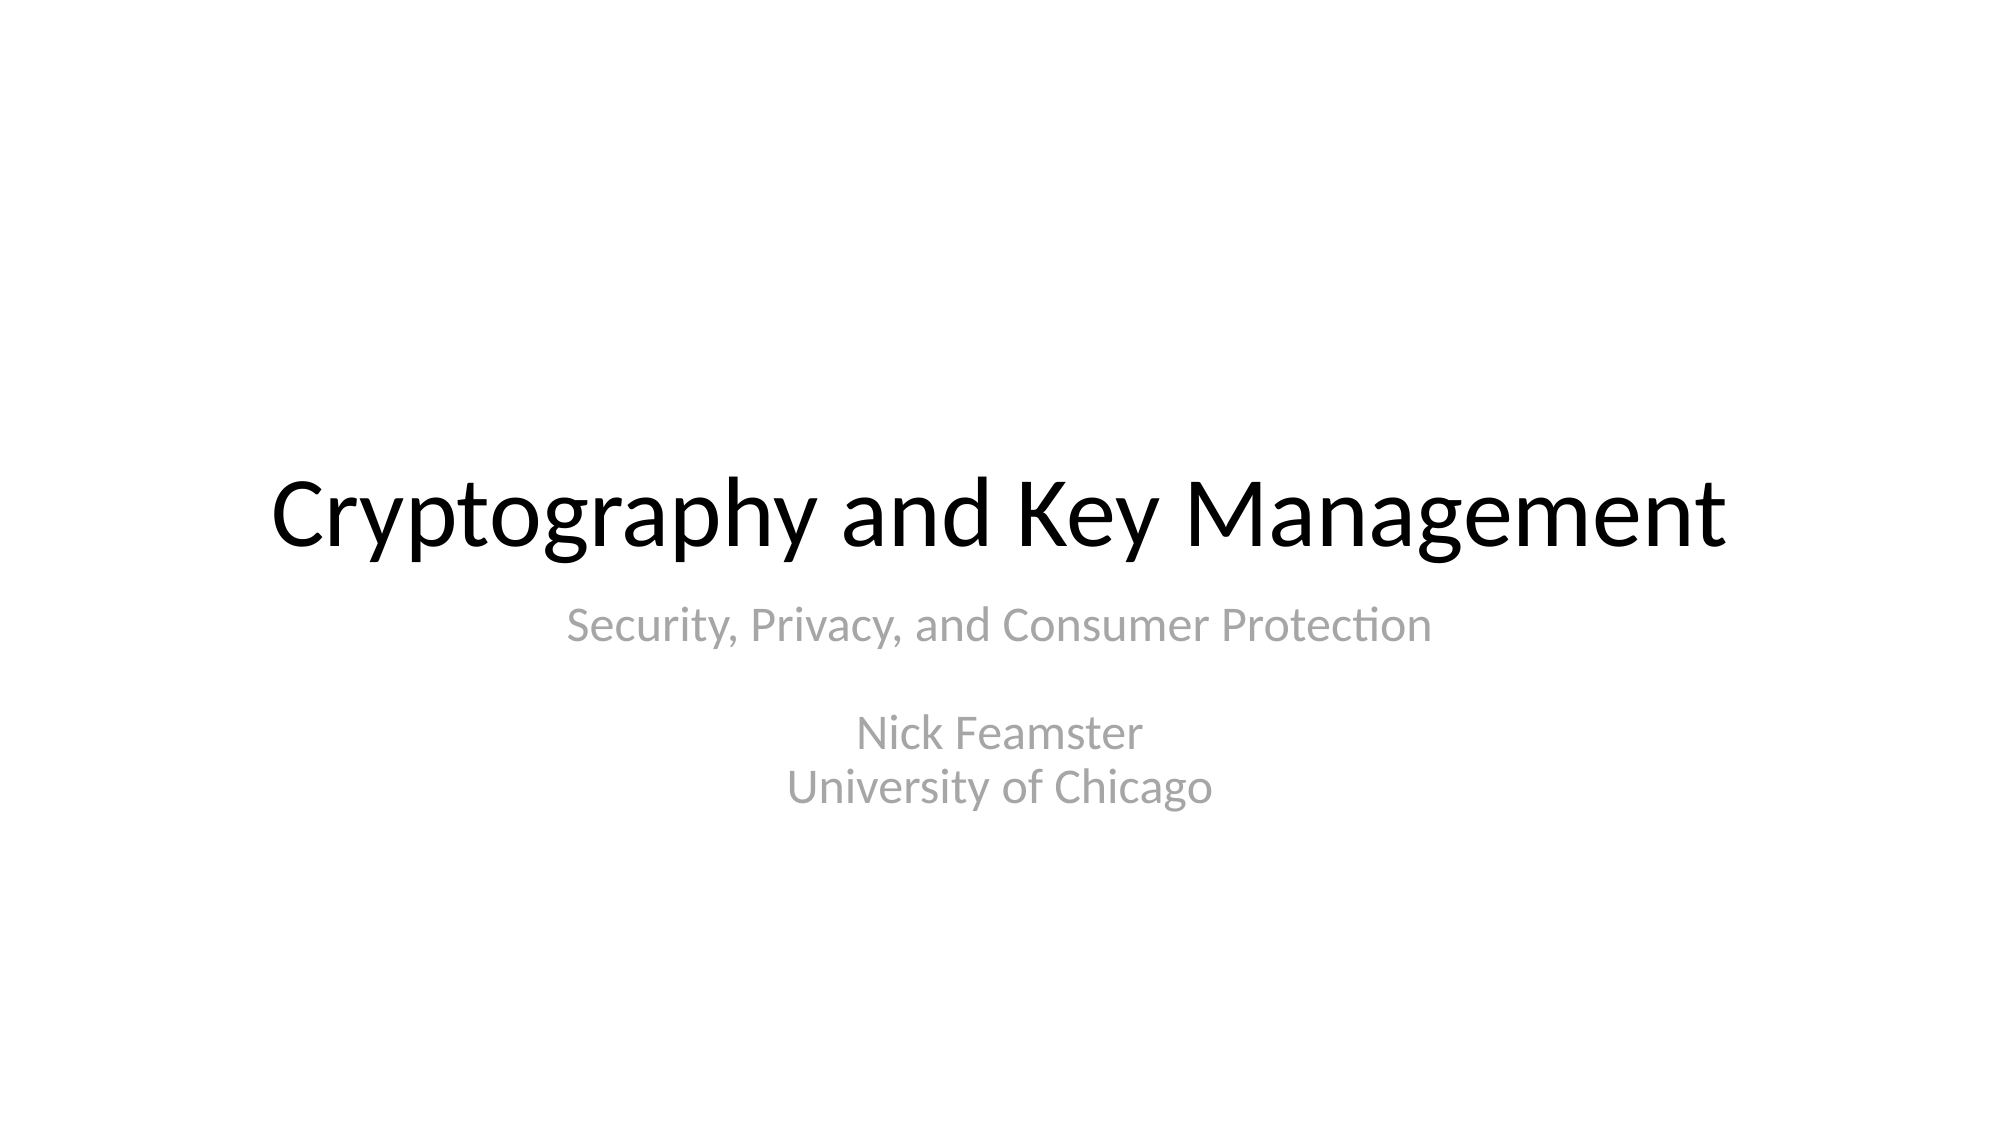

# Cryptography and Key Management
Security, Privacy, and Consumer Protection
Nick Feamster
University of Chicago